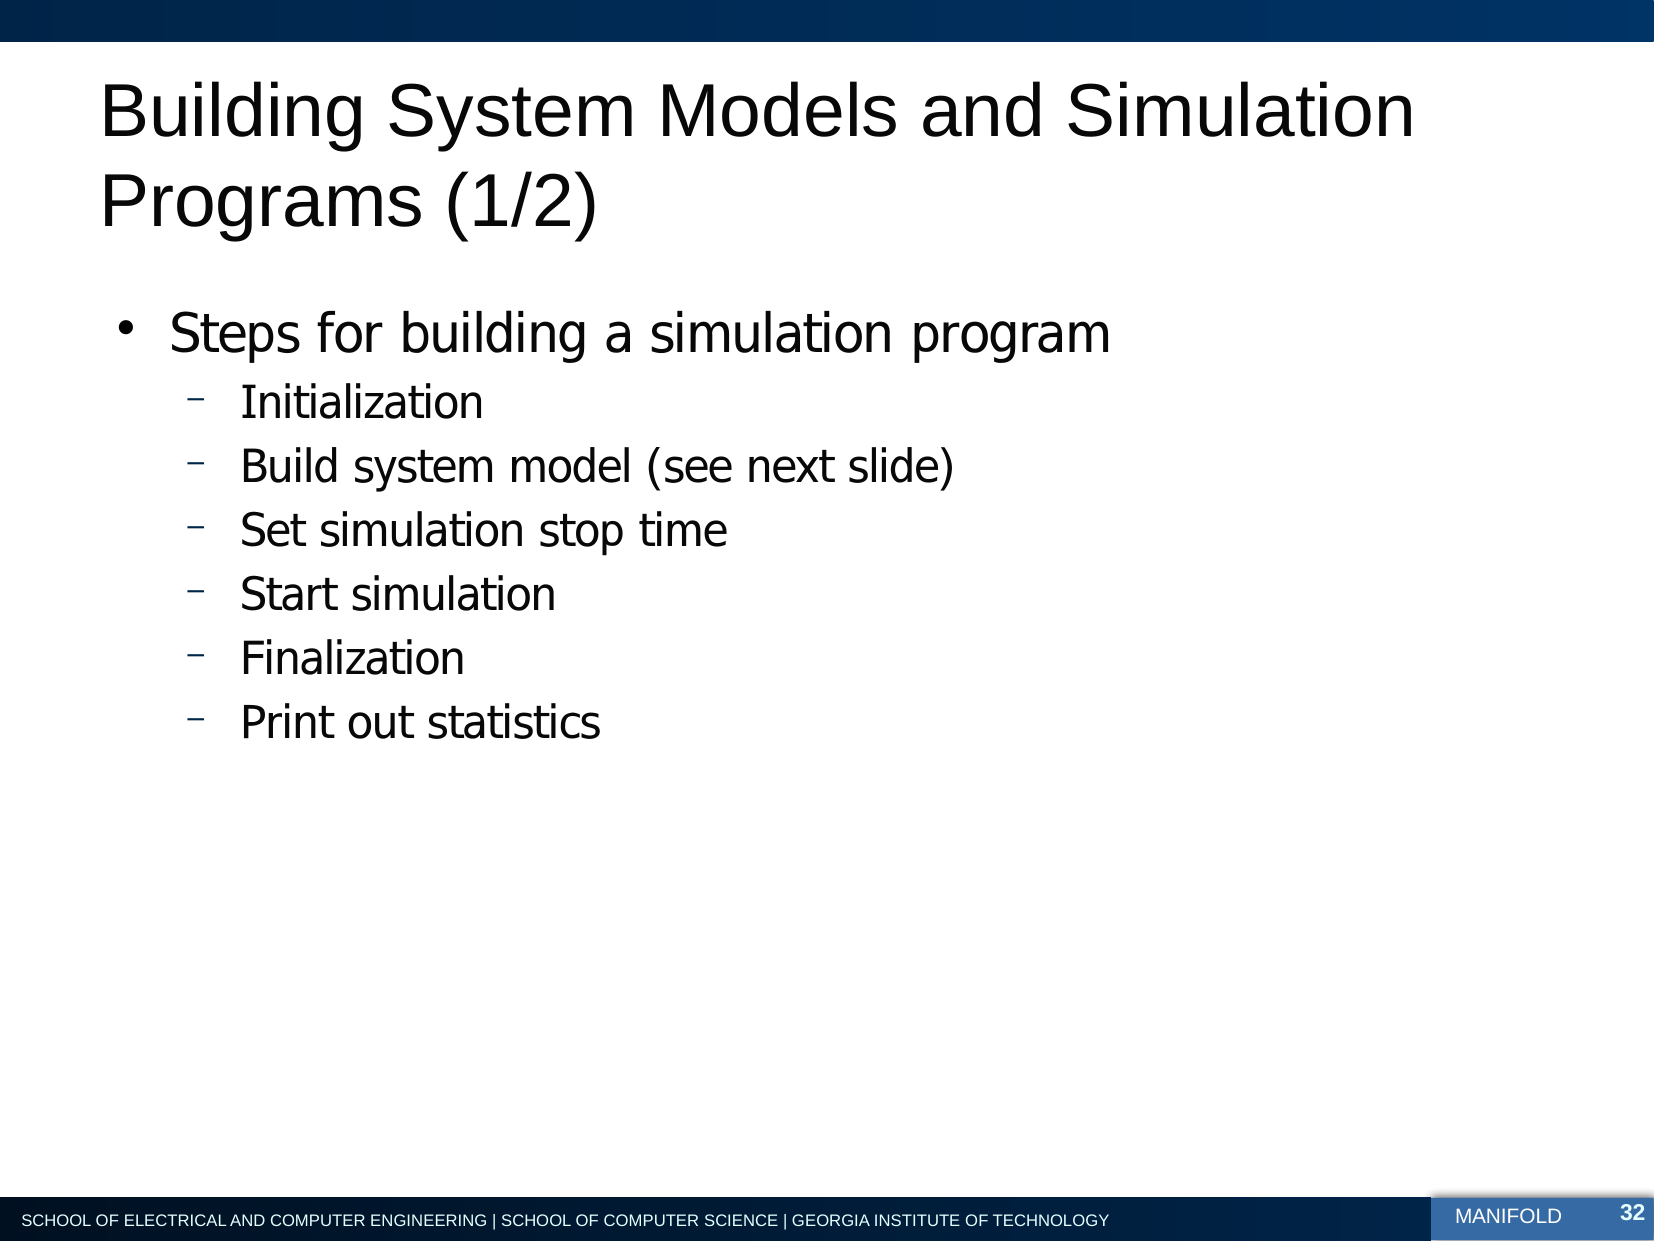

# Building System Models and Simulation Programs (1/2)
Steps for building a simulation program
Initialization
Build system model (see next slide)
Set simulation stop time
Start simulation
Finalization
Print out statistics
32